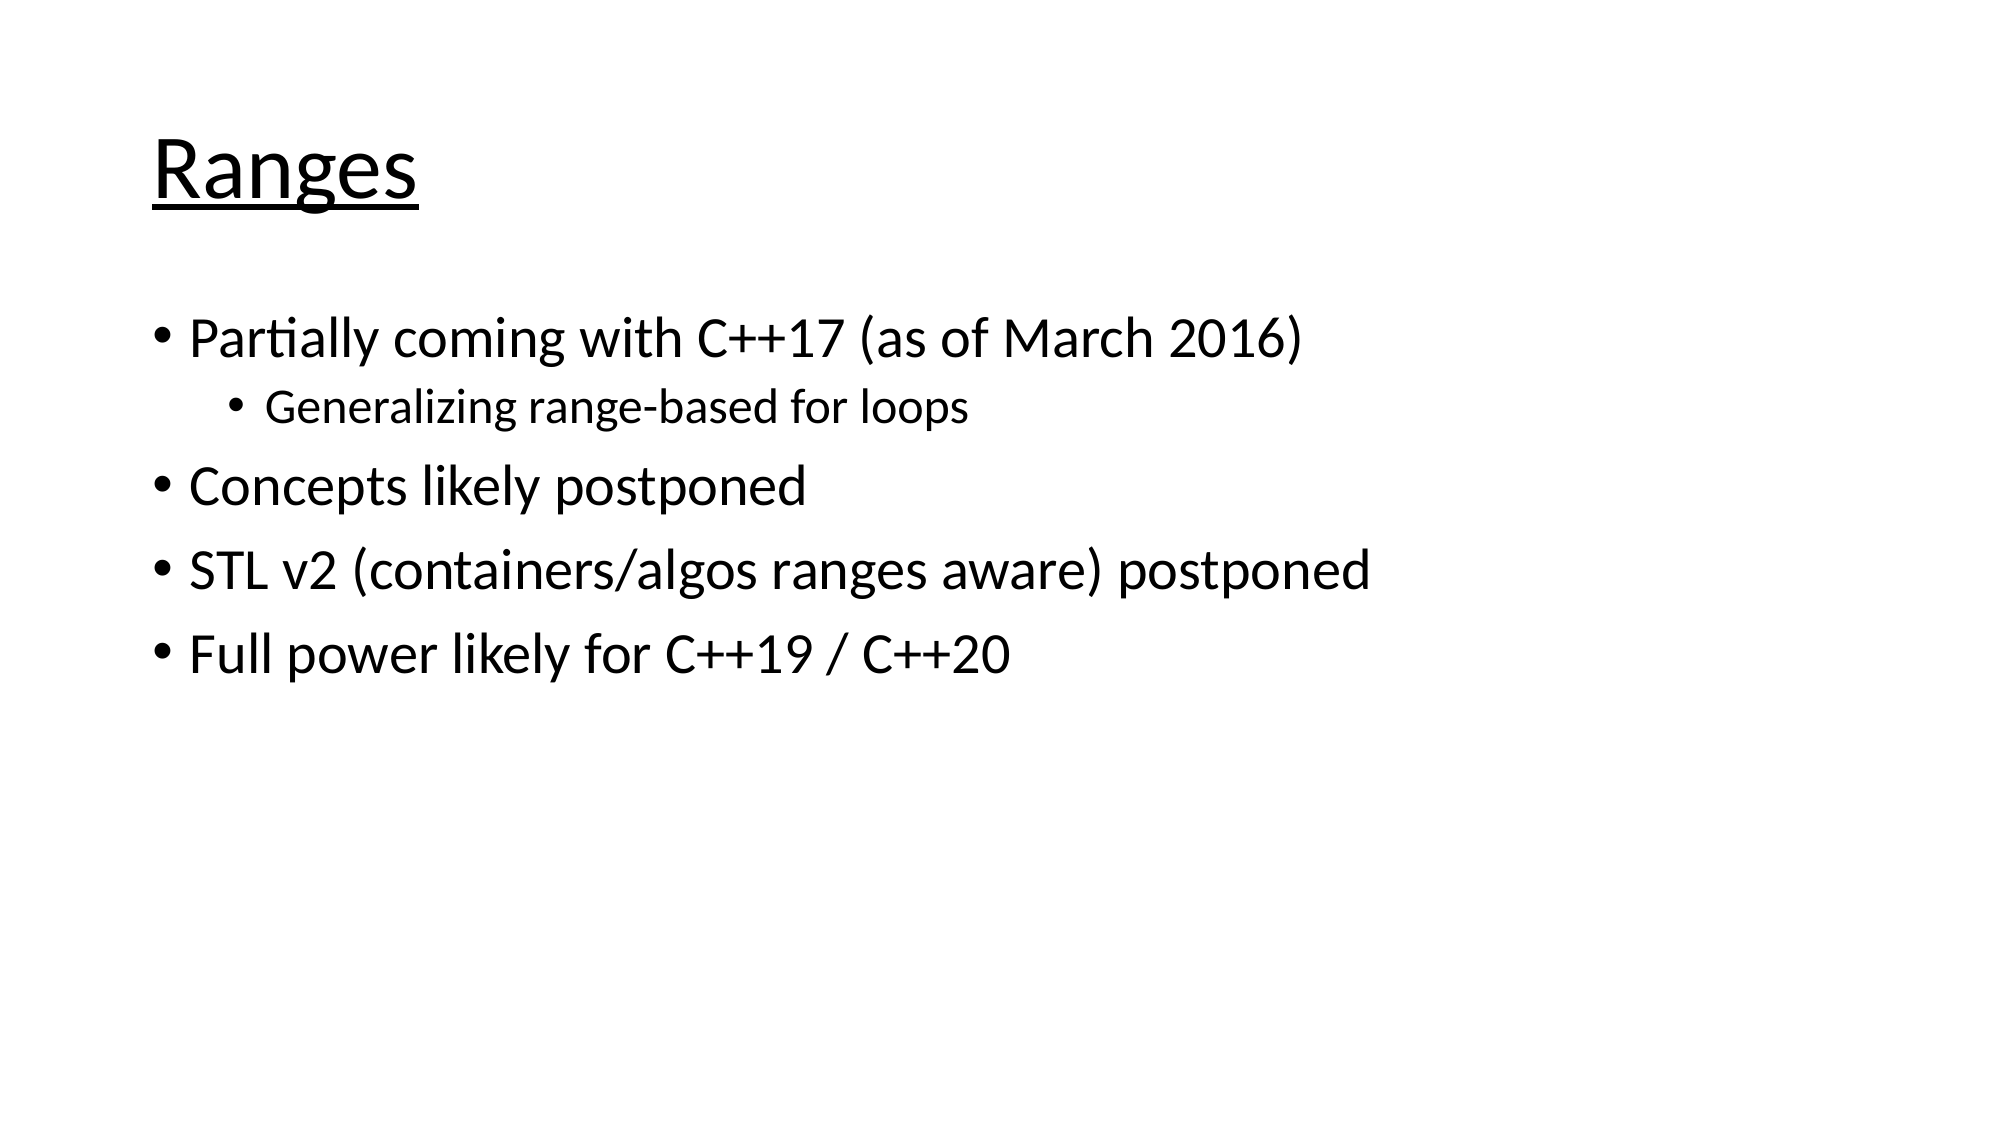

# Ranges
Partially coming with C++17 (as of March 2016)
Generalizing range-based for loops
Concepts likely postponed
STL v2 (containers/algos ranges aware) postponed
Full power likely for C++19 / C++20